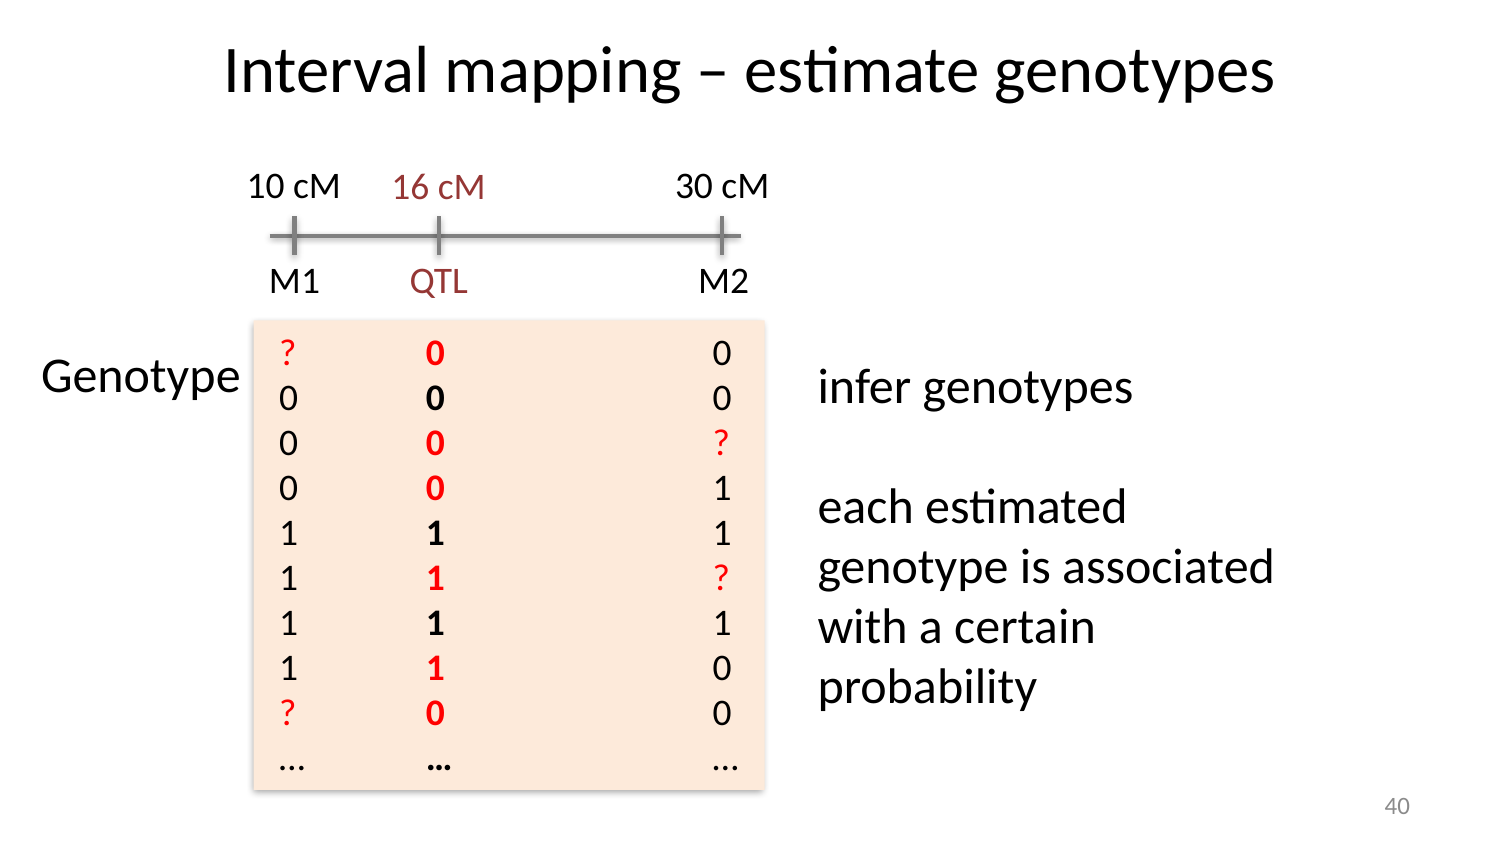

# Interval mapping – estimate genotypes
10 cM
30 cM
16 cM
M1
QTL
M2

?
0
0
0
1
1
1
1
?
…
0
0
0
0
1
1
1
1
0
…
0
0
?
1
1
?
1
0
0
…
Genotype
infer genotypes

each estimated genotype is associated with a certain probability
40